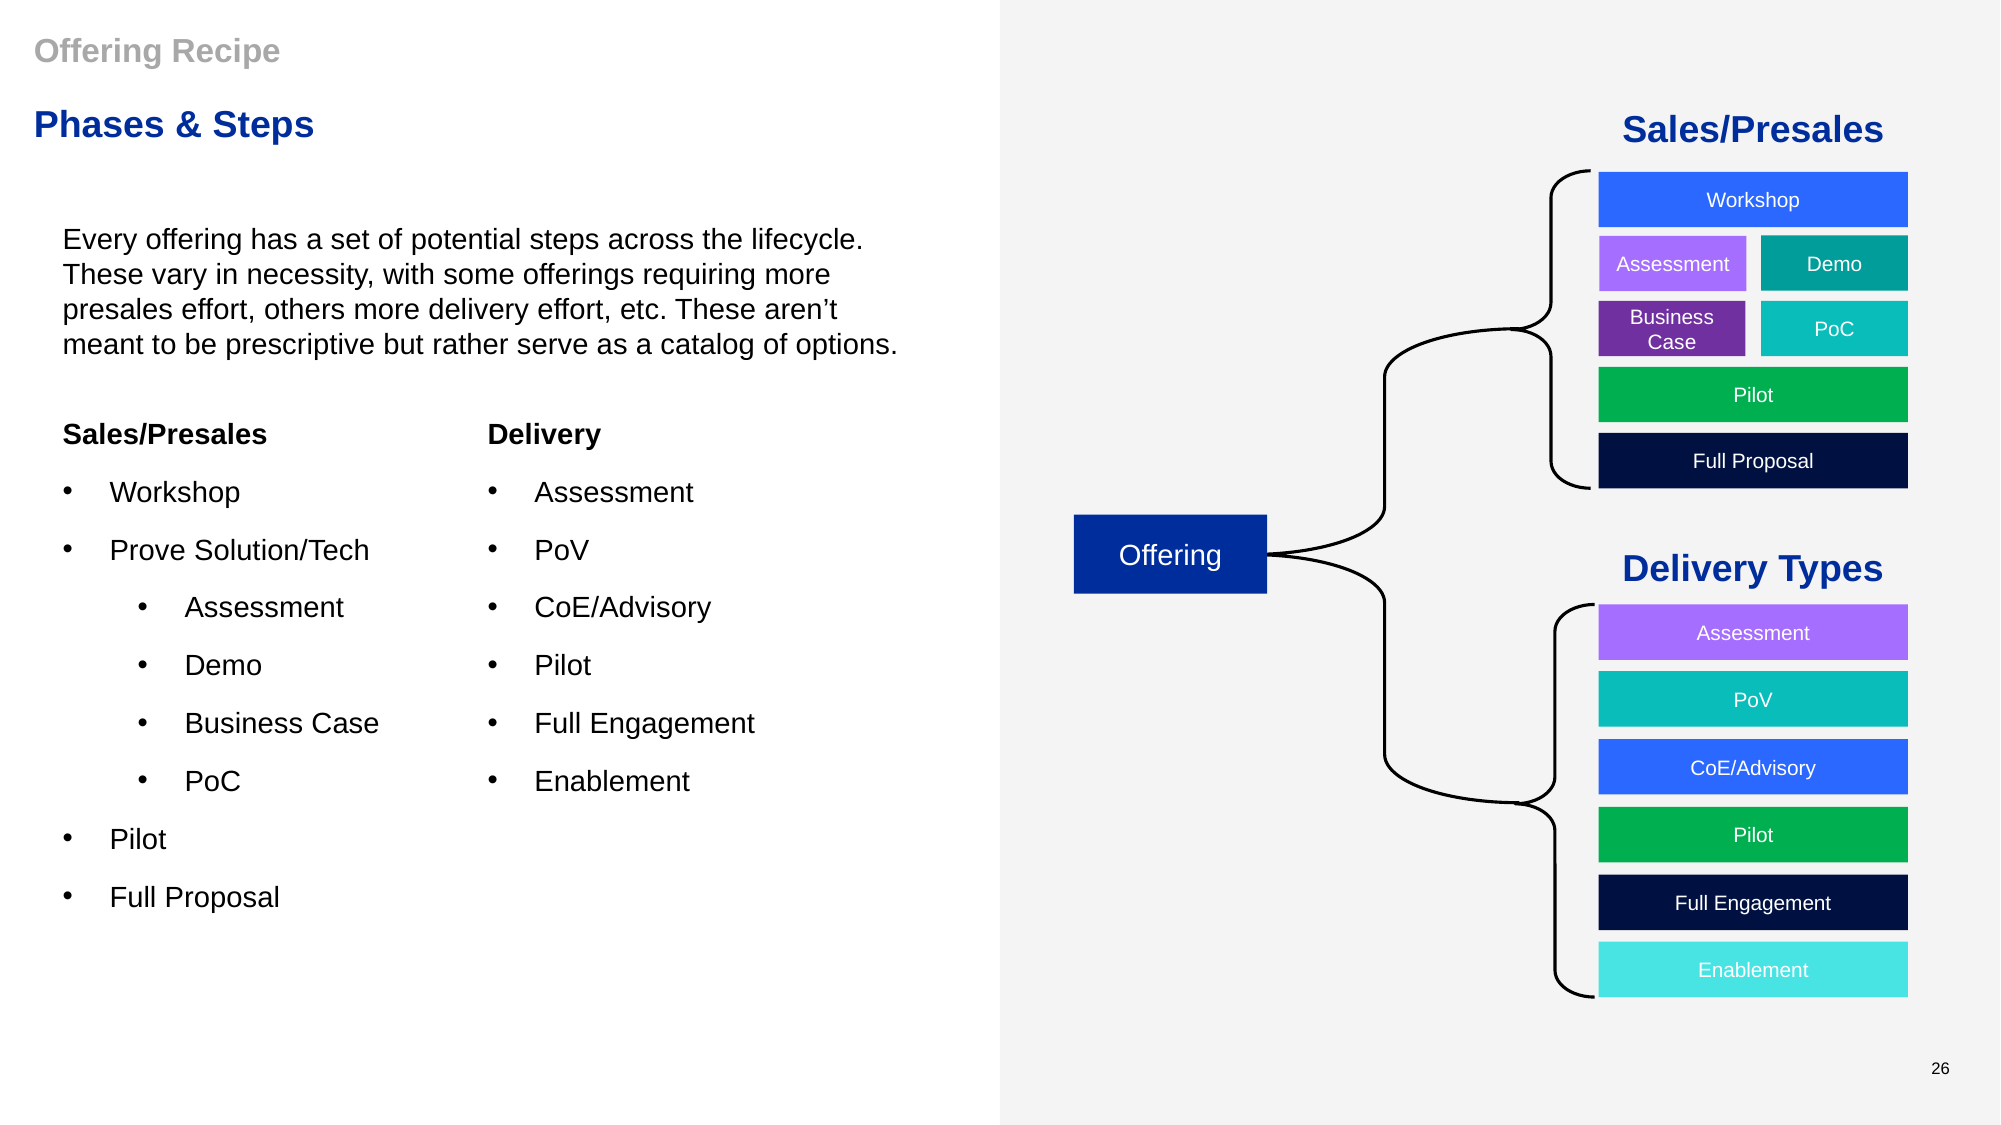

Offering Recipe
Phases & Steps
Sales/Presales

Workshop
Every offering has a set of potential steps across the lifecycle. These vary in necessity, with some offerings requiring more presales effort, others more delivery effort, etc. These aren’t meant to be prescriptive but rather serve as a catalog of options.
Demo
Assessment
PoC
Business Case

Pilot
Sales/Presales
Workshop
Prove Solution/Tech
Assessment
Demo
Business Case
PoC
Pilot
Full Proposal
Delivery
Assessment
PoV
CoE/Advisory
Pilot
Full Engagement
Enablement
Full Proposal
Offering
Delivery Types

Assessment
PoV
CoE/Advisory
Pilot
Full Engagement
Enablement
26